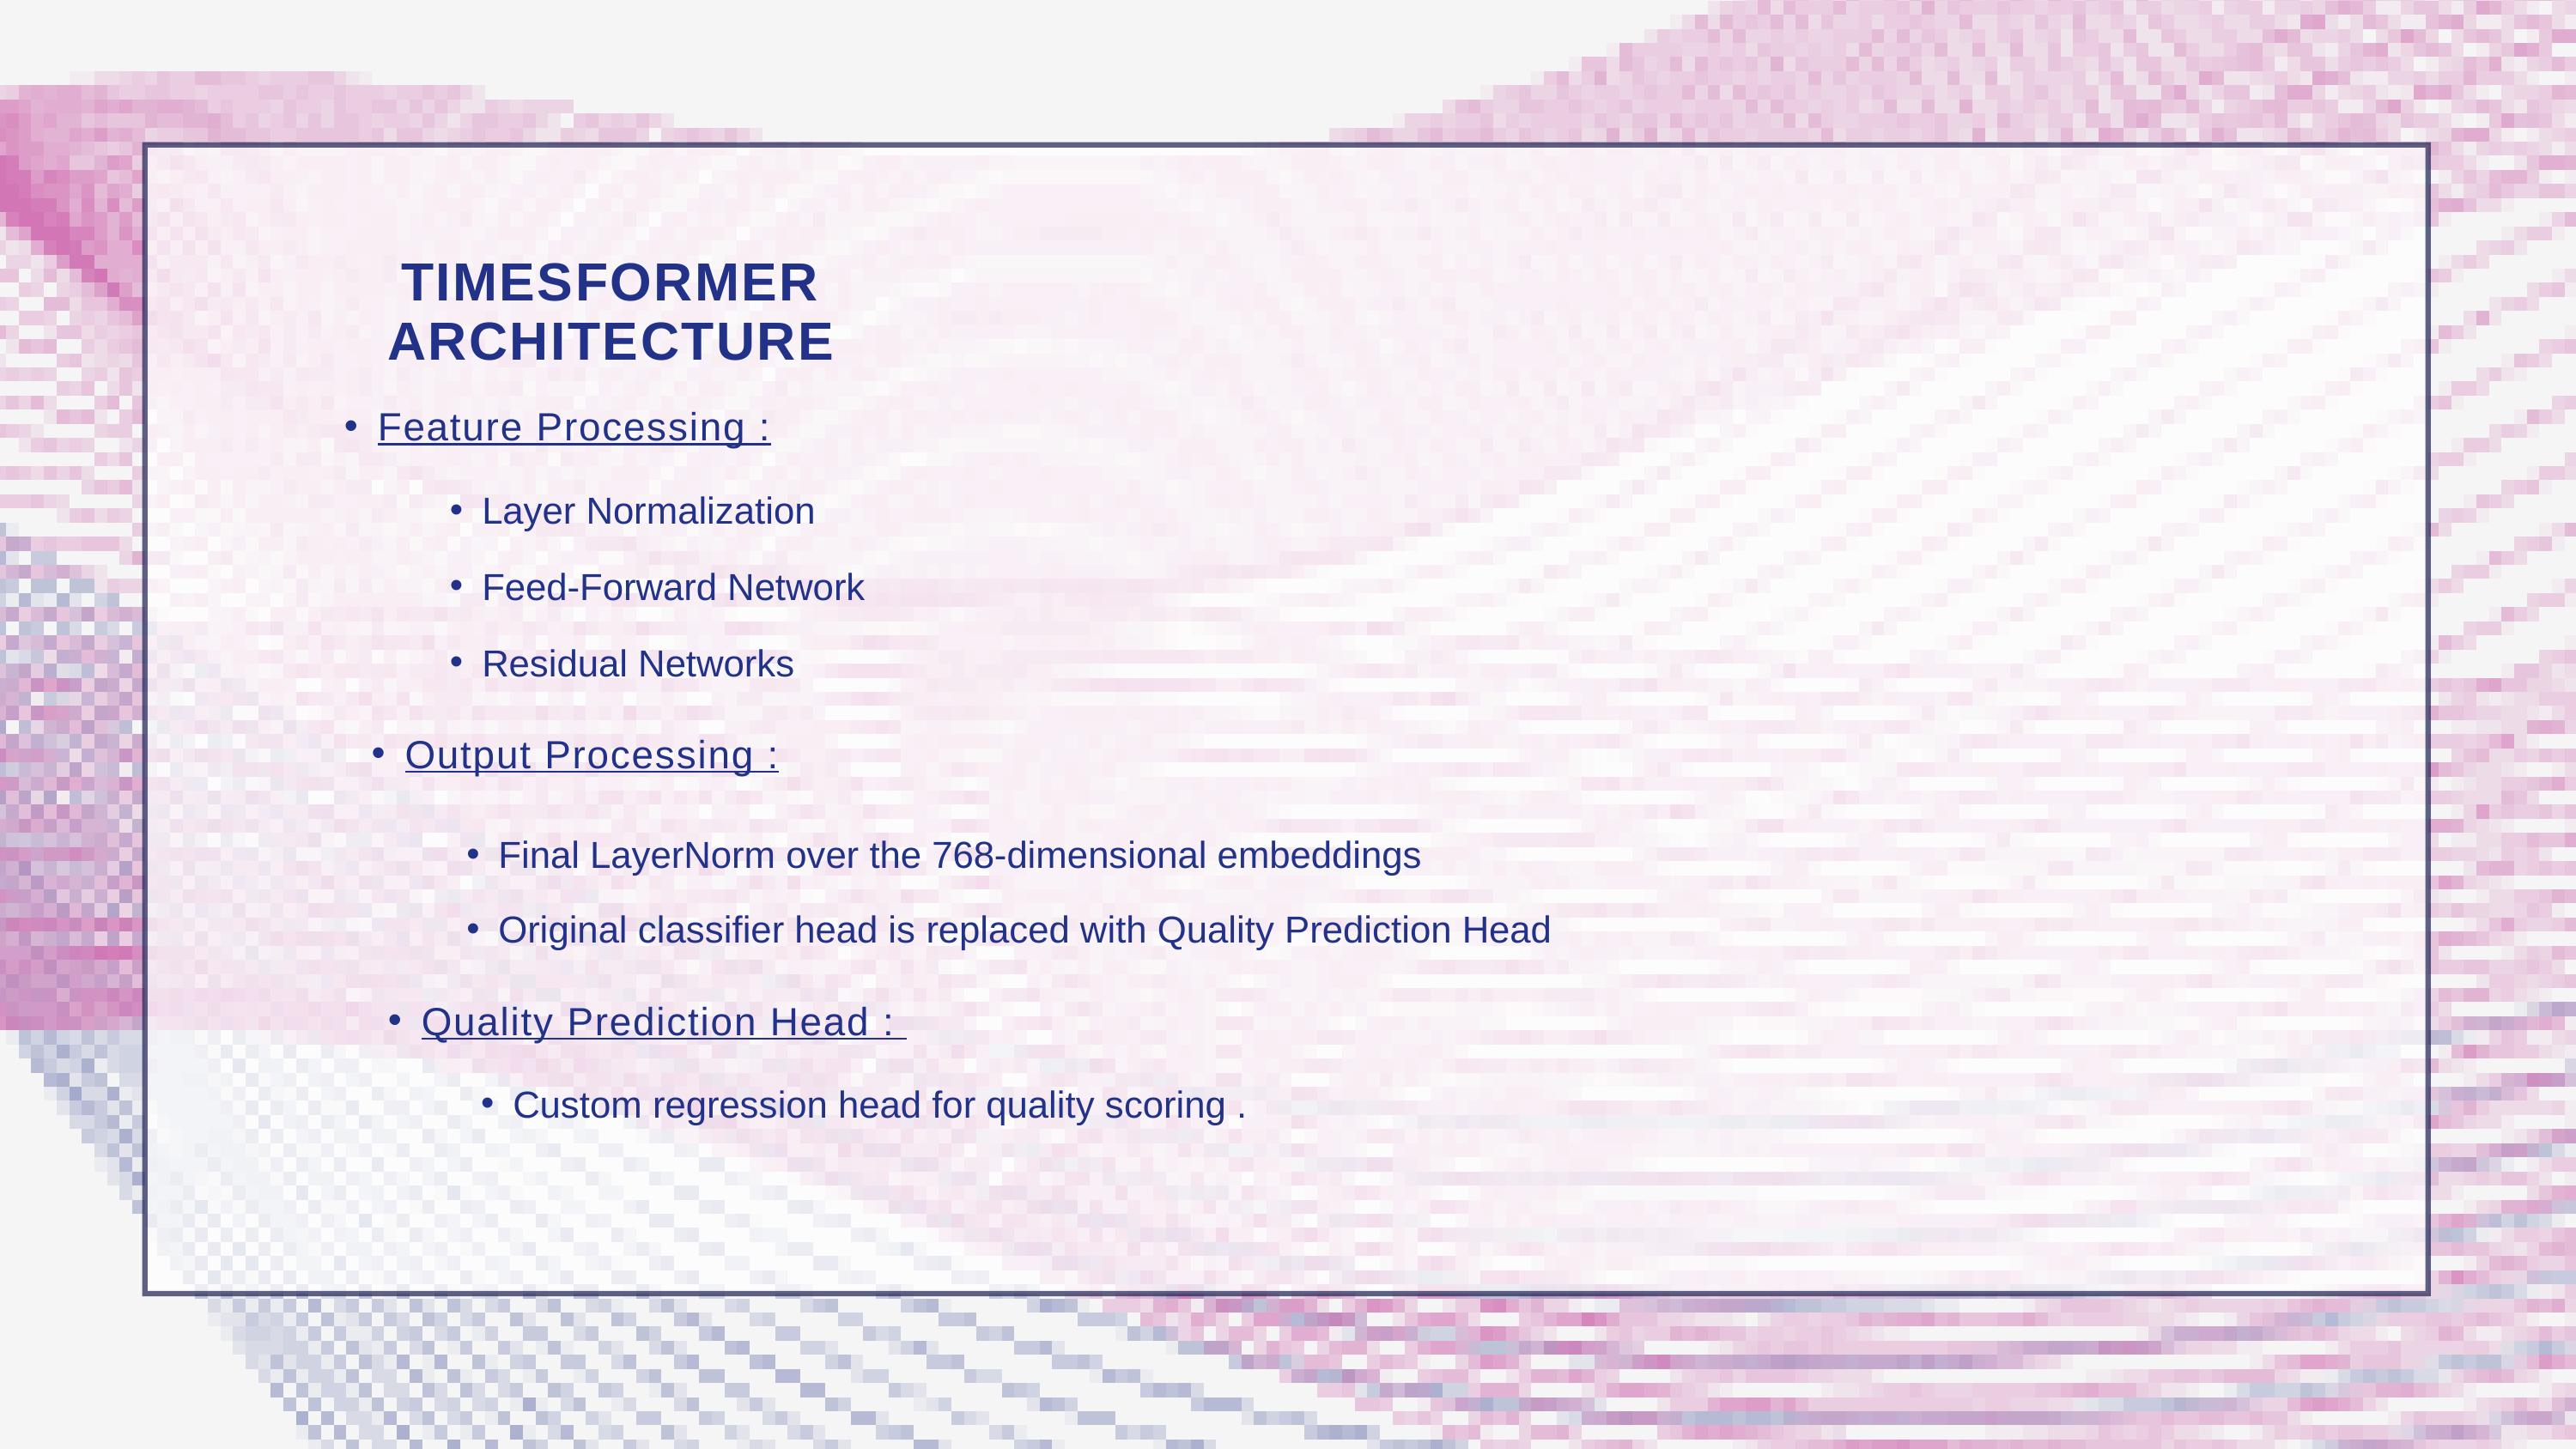

TIMESFORMER ARCHITECTURE
Feature Processing :
Layer Normalization
Feed-Forward Network
Residual Networks
Output Processing :
Final LayerNorm over the 768-dimensional embeddings
Original classifier head is replaced with Quality Prediction Head
Quality Prediction Head :
Custom regression head for quality scoring .